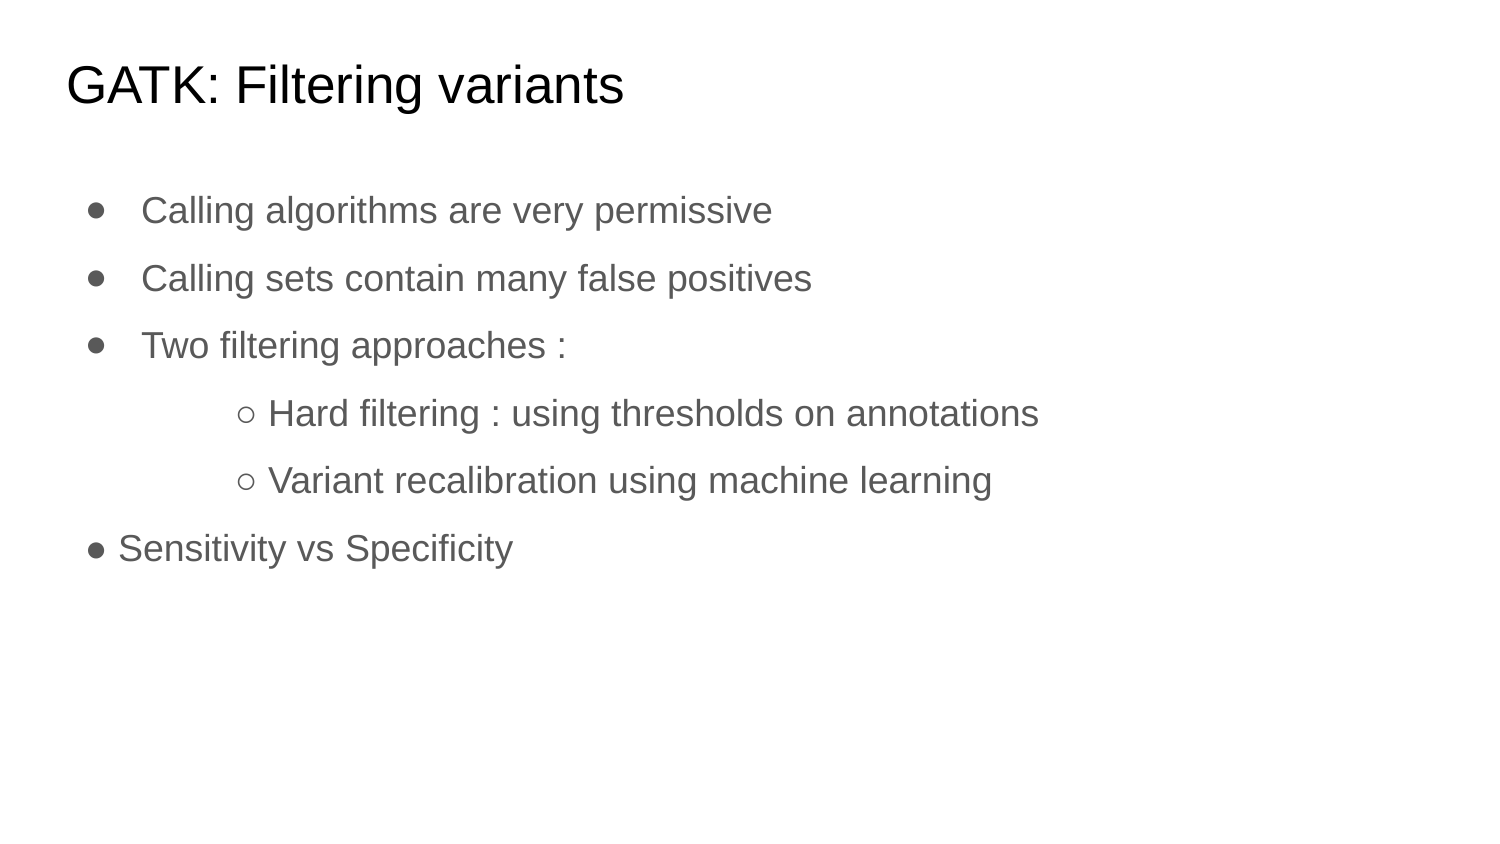

# GATK: Filtering variants
Calling algorithms are very permissive
Calling sets contain many false positives
Two filtering approaches :
	○ Hard filtering : using thresholds on annotations
	○ Variant recalibration using machine learning
● Sensitivity vs Specificity